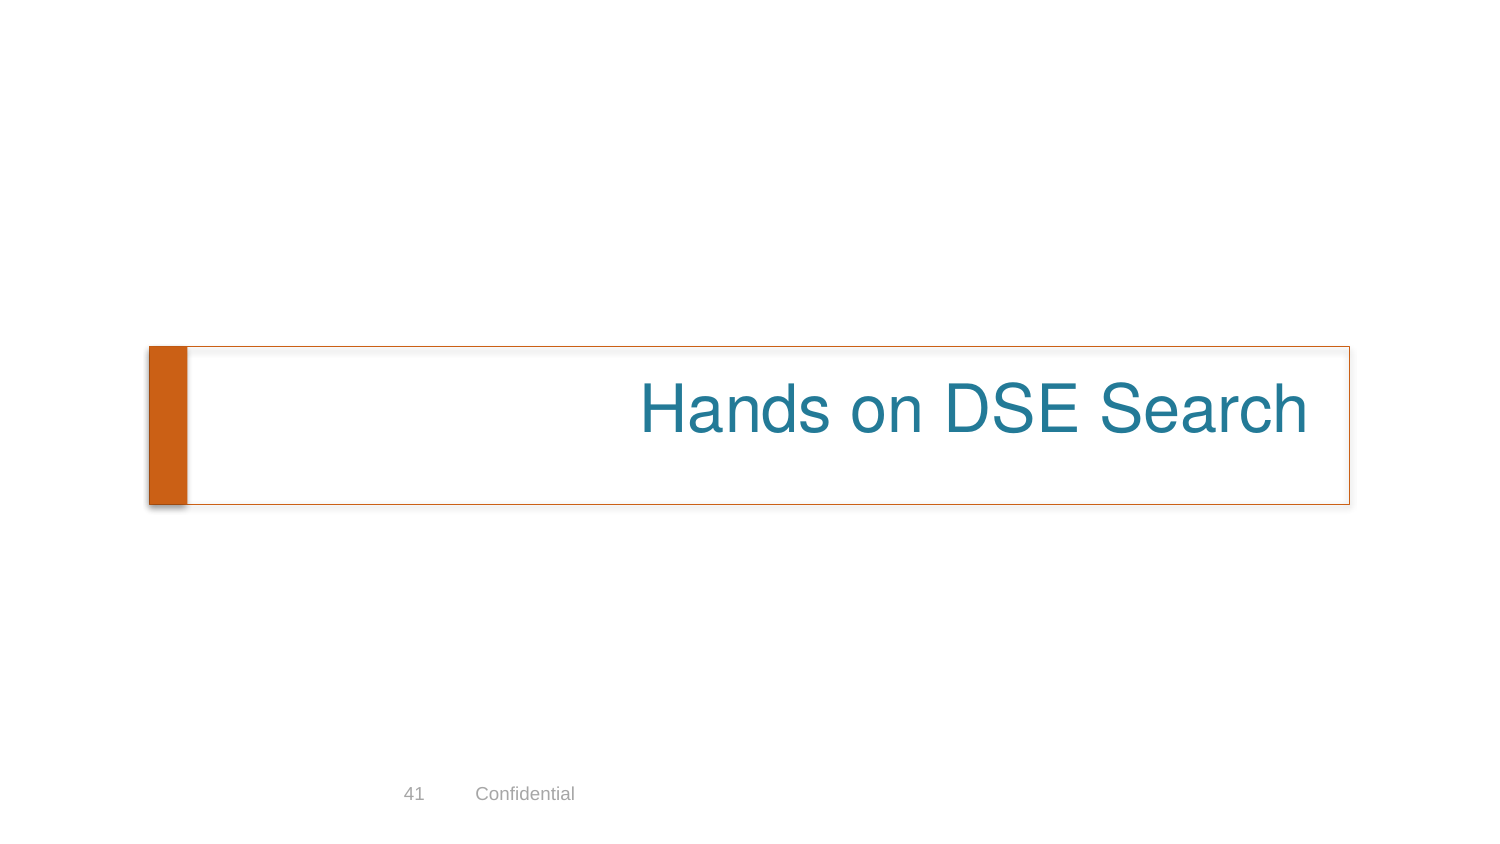

# Hands on DSE Search

41
Confidential